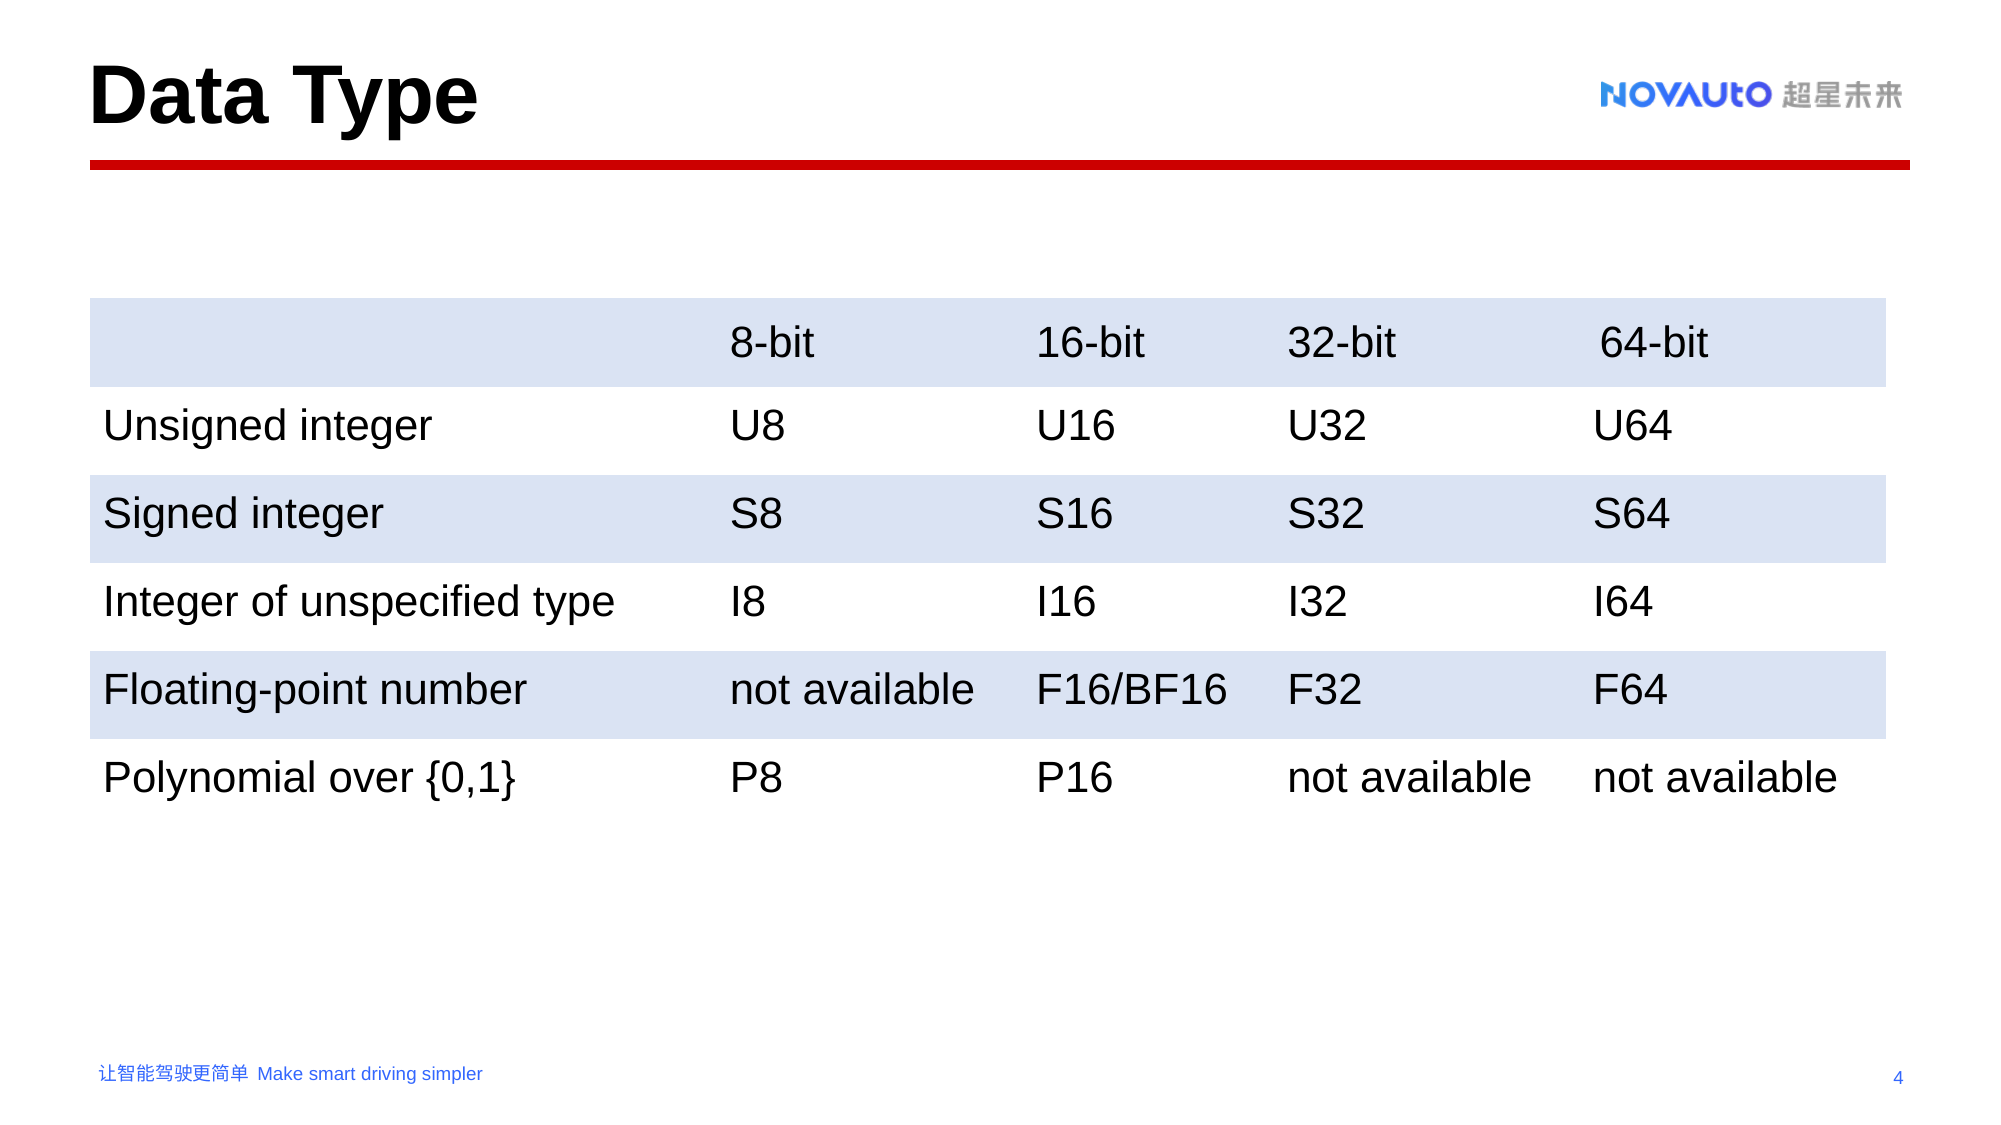

Data Type
|  | 8-bit | 16-bit | 32-bit | 64-bit |
| --- | --- | --- | --- | --- |
| Unsigned integer | U8 | U16 | U32 | U64 |
| Signed integer | S8 | S16 | S32 | S64 |
| Integer of unspecified type | I8 | I16 | I32 | I64 |
| Floating-point number | not available | F16/BF16 | F32 | F64 |
| Polynomial over {0,1} | P8 | P16 | not available | not available |